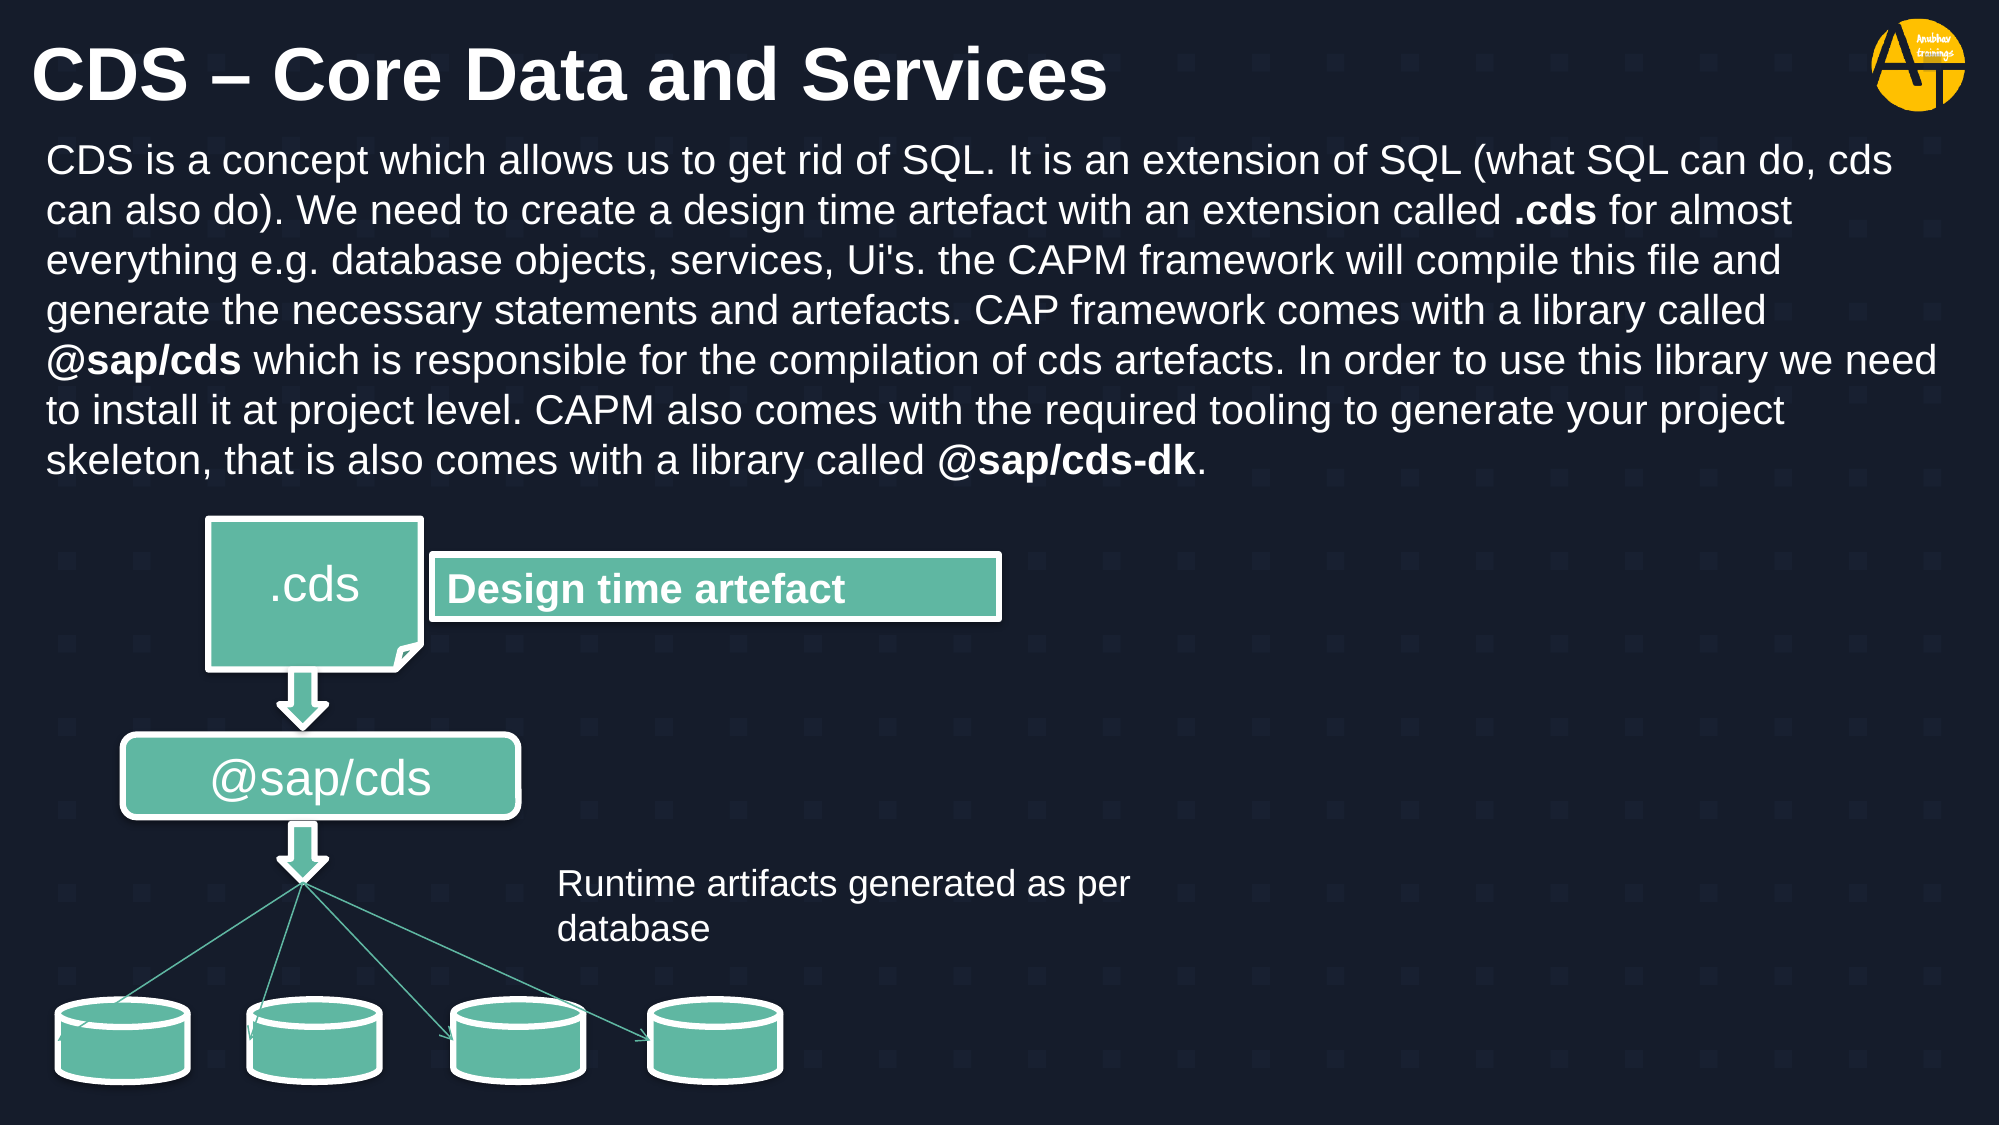

# CDS – Core Data and Services
CDS is a concept which allows us to get rid of SQL. It is an extension of SQL (what SQL can do, cds can also do). We need to create a design time artefact with an extension called .cds for almost everything e.g. database objects, services, Ui's. the CAPM framework will compile this file and generate the necessary statements and artefacts. CAP framework comes with a library called @sap/cds which is responsible for the compilation of cds artefacts. In order to use this library we need to install it at project level. CAPM also comes with the required tooling to generate your project skeleton, that is also comes with a library called @sap/cds-dk.
.cds
Design time artefact

@sap/cds

Runtime artifacts generated as per database